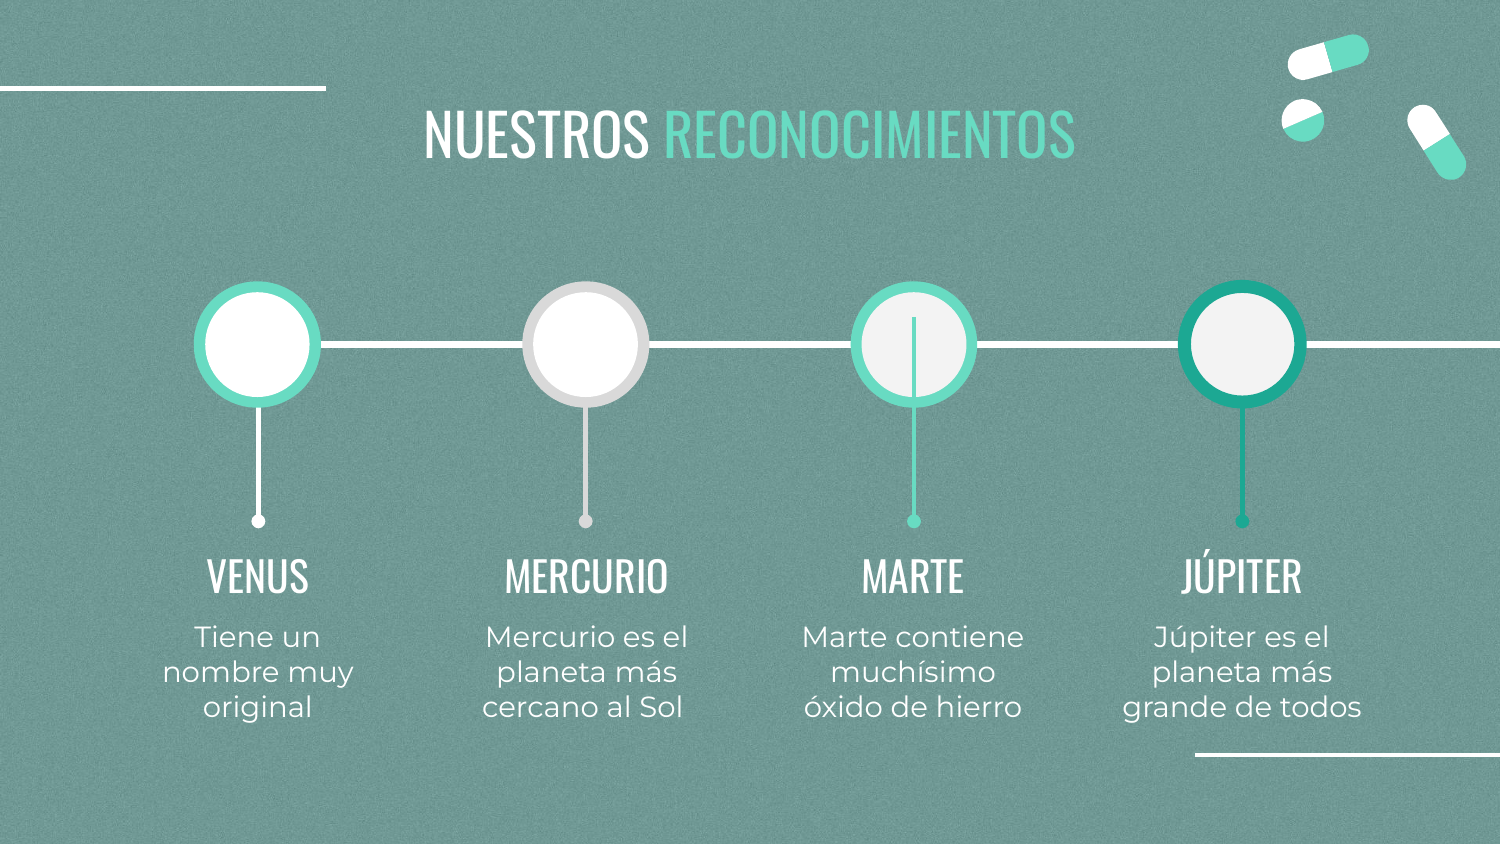

# NUESTROS RECONOCIMIENTOS

2017
2018
2019
2020
VENUS
MERCURIO
MARTE
JÚPITER
Tiene un nombre muy original
Mercurio es el planeta más cercano al Sol
Marte contiene muchísimo óxido de hierro
Júpiter es el planeta más grande de todos